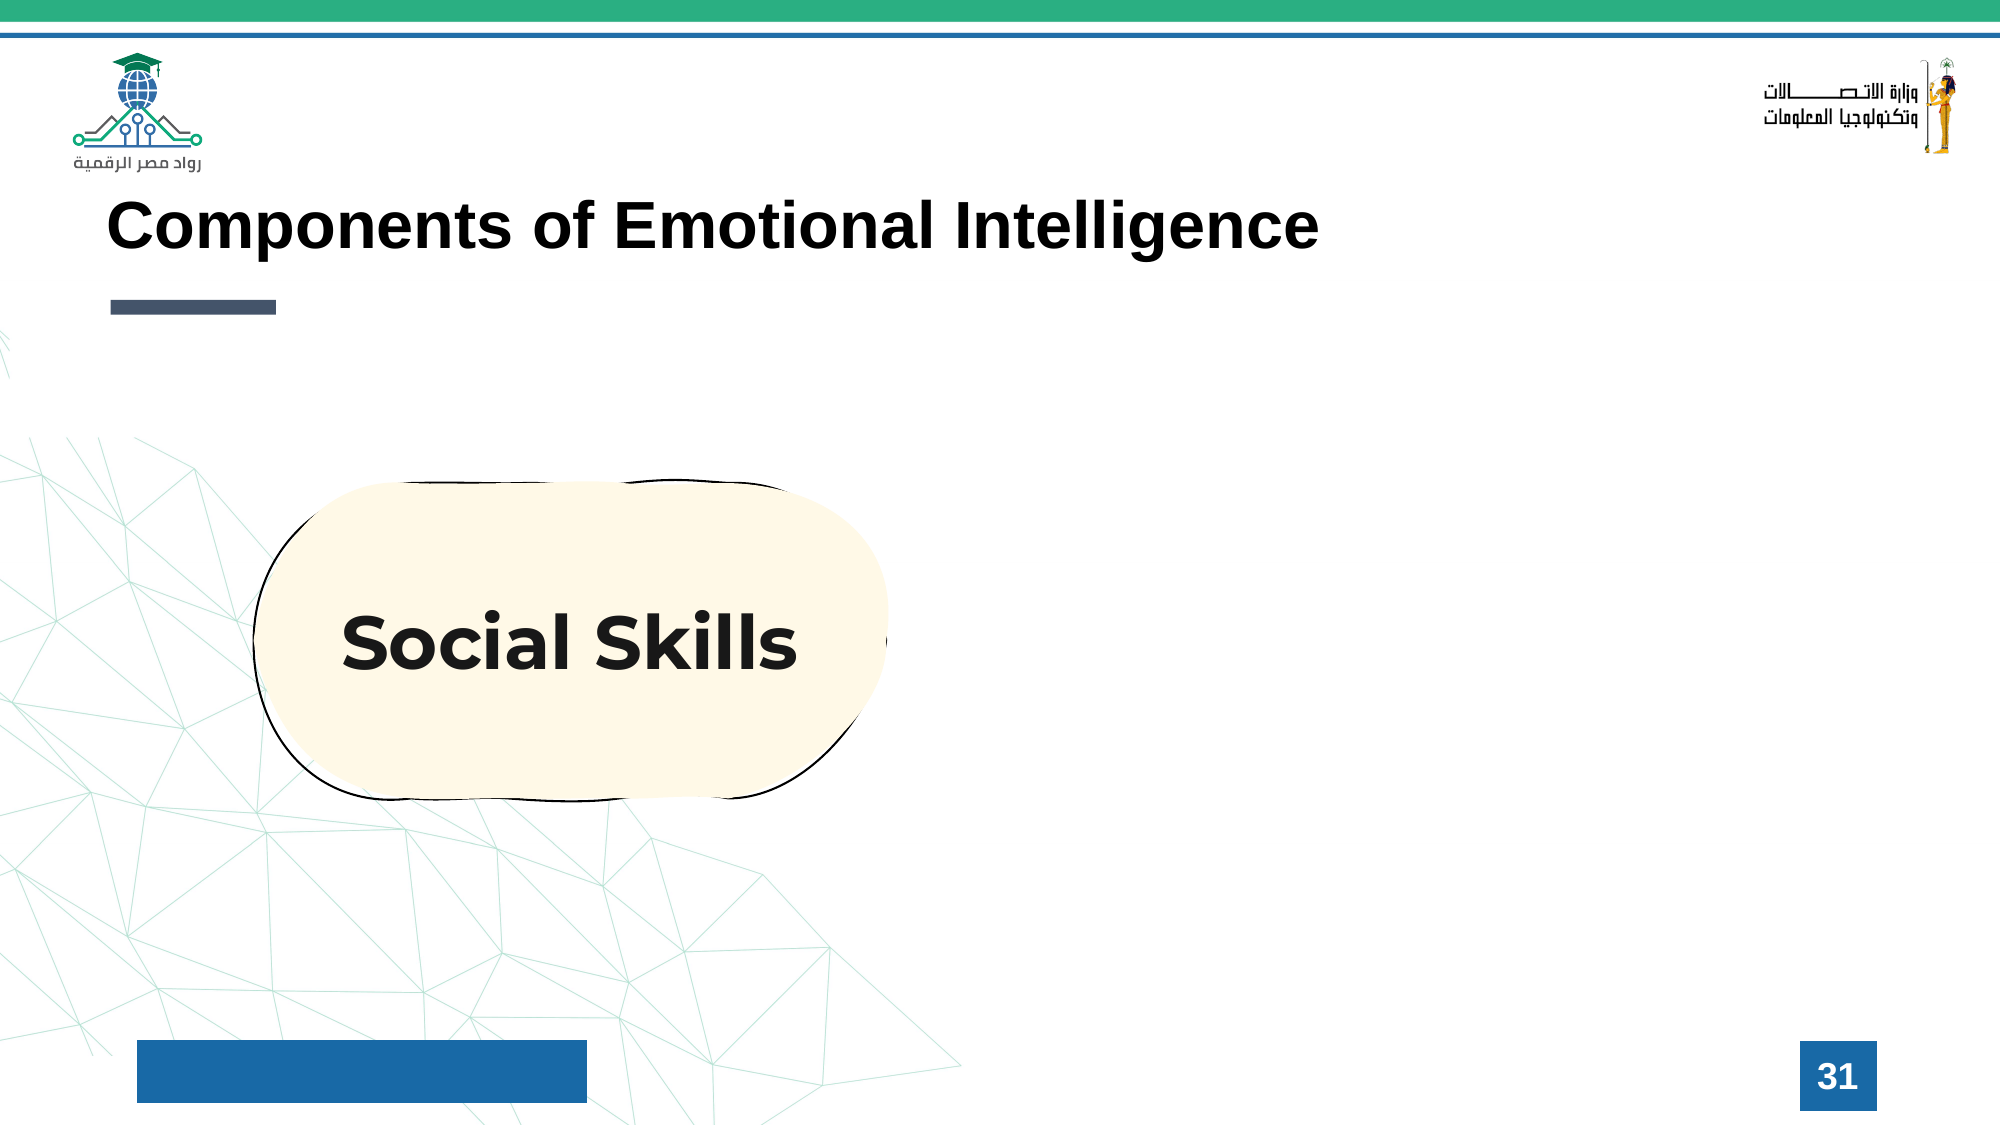

Components of Emotional Intelligence

Social Skills
31